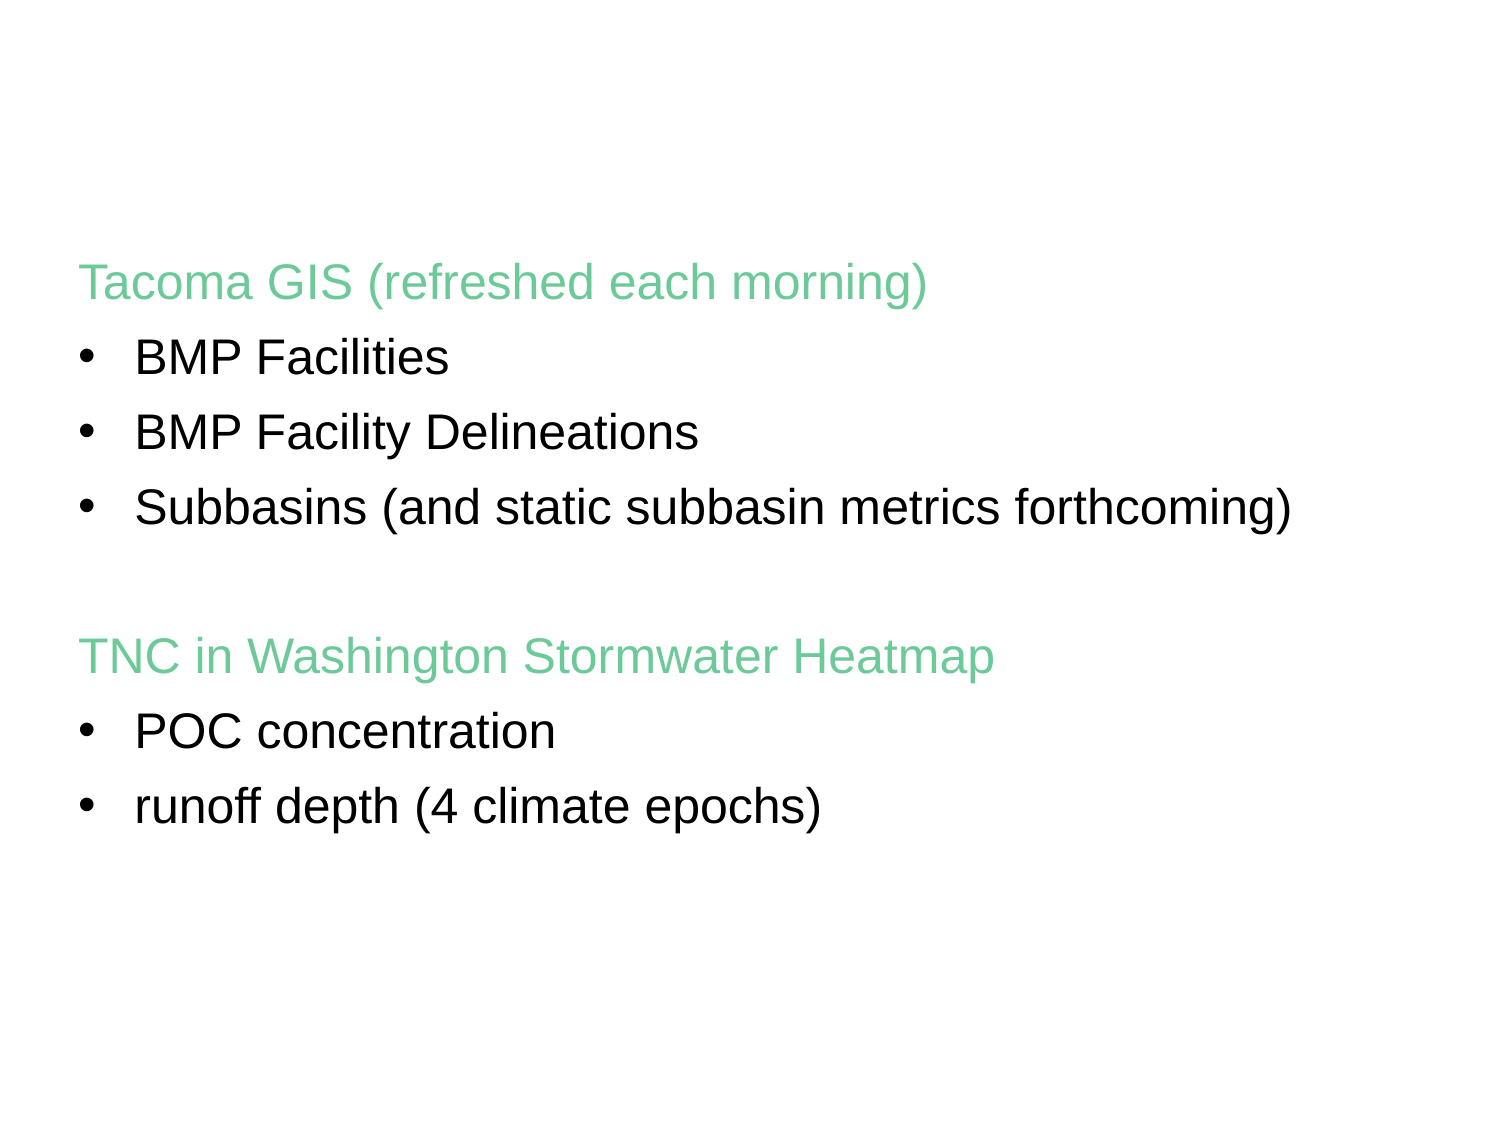

Data Integrations
Tacoma GIS (refreshed each morning)
BMP Facilities
BMP Facility Delineations
Subbasins (and static subbasin metrics forthcoming)

TNC in Washington Stormwater Heatmap
POC concentration
runoff depth (4 climate epochs)